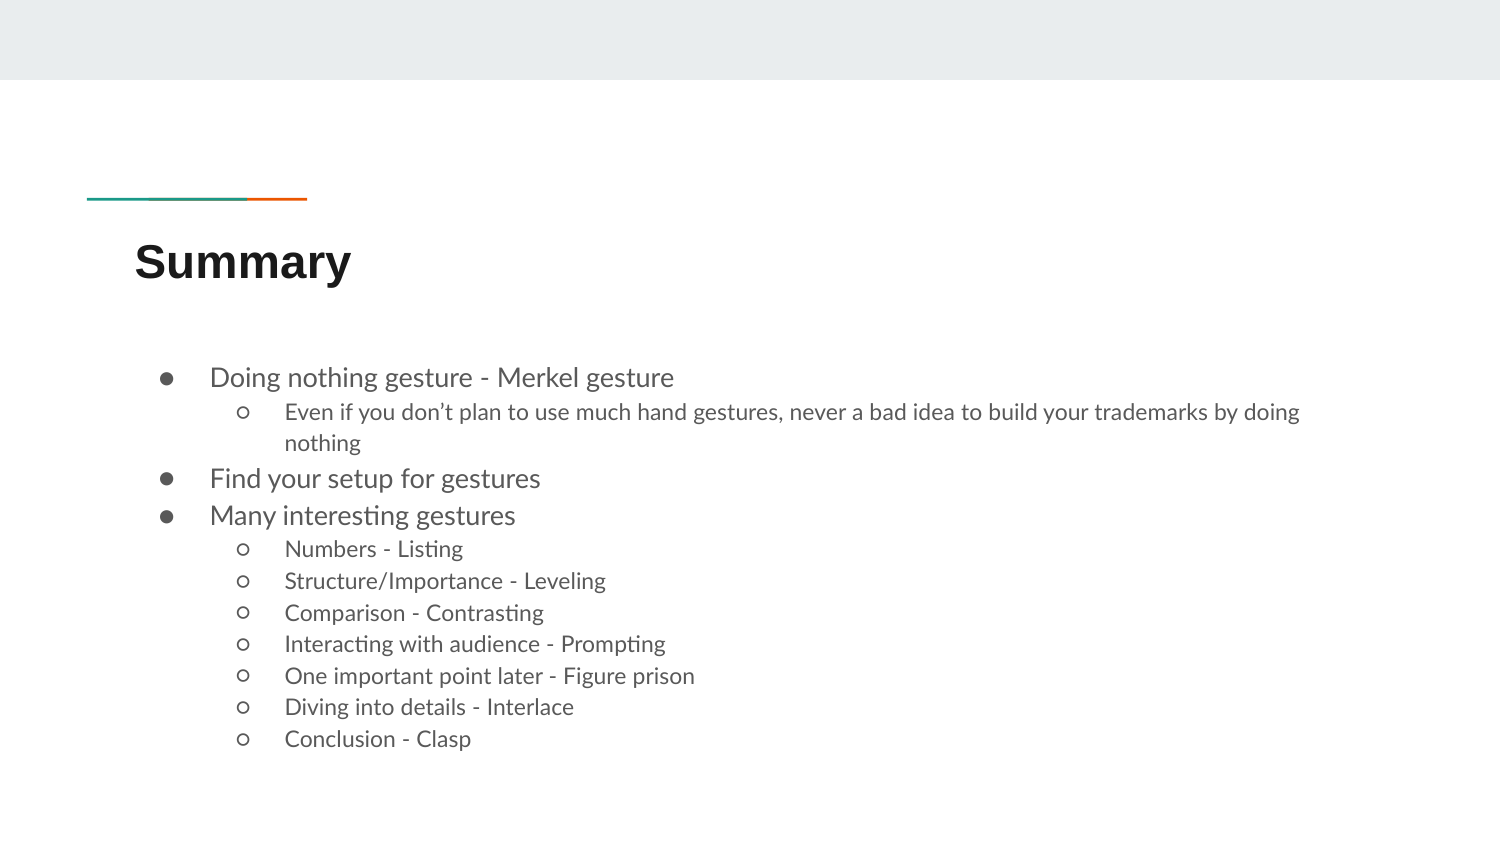

# Summary
Doing nothing gesture - Merkel gesture
Even if you don’t plan to use much hand gestures, never a bad idea to build your trademarks by doing nothing
Find your setup for gestures
Many interesting gestures
Numbers - Listing
Structure/Importance - Leveling
Comparison - Contrasting
Interacting with audience - Prompting
One important point later - Figure prison
Diving into details - Interlace
Conclusion - Clasp